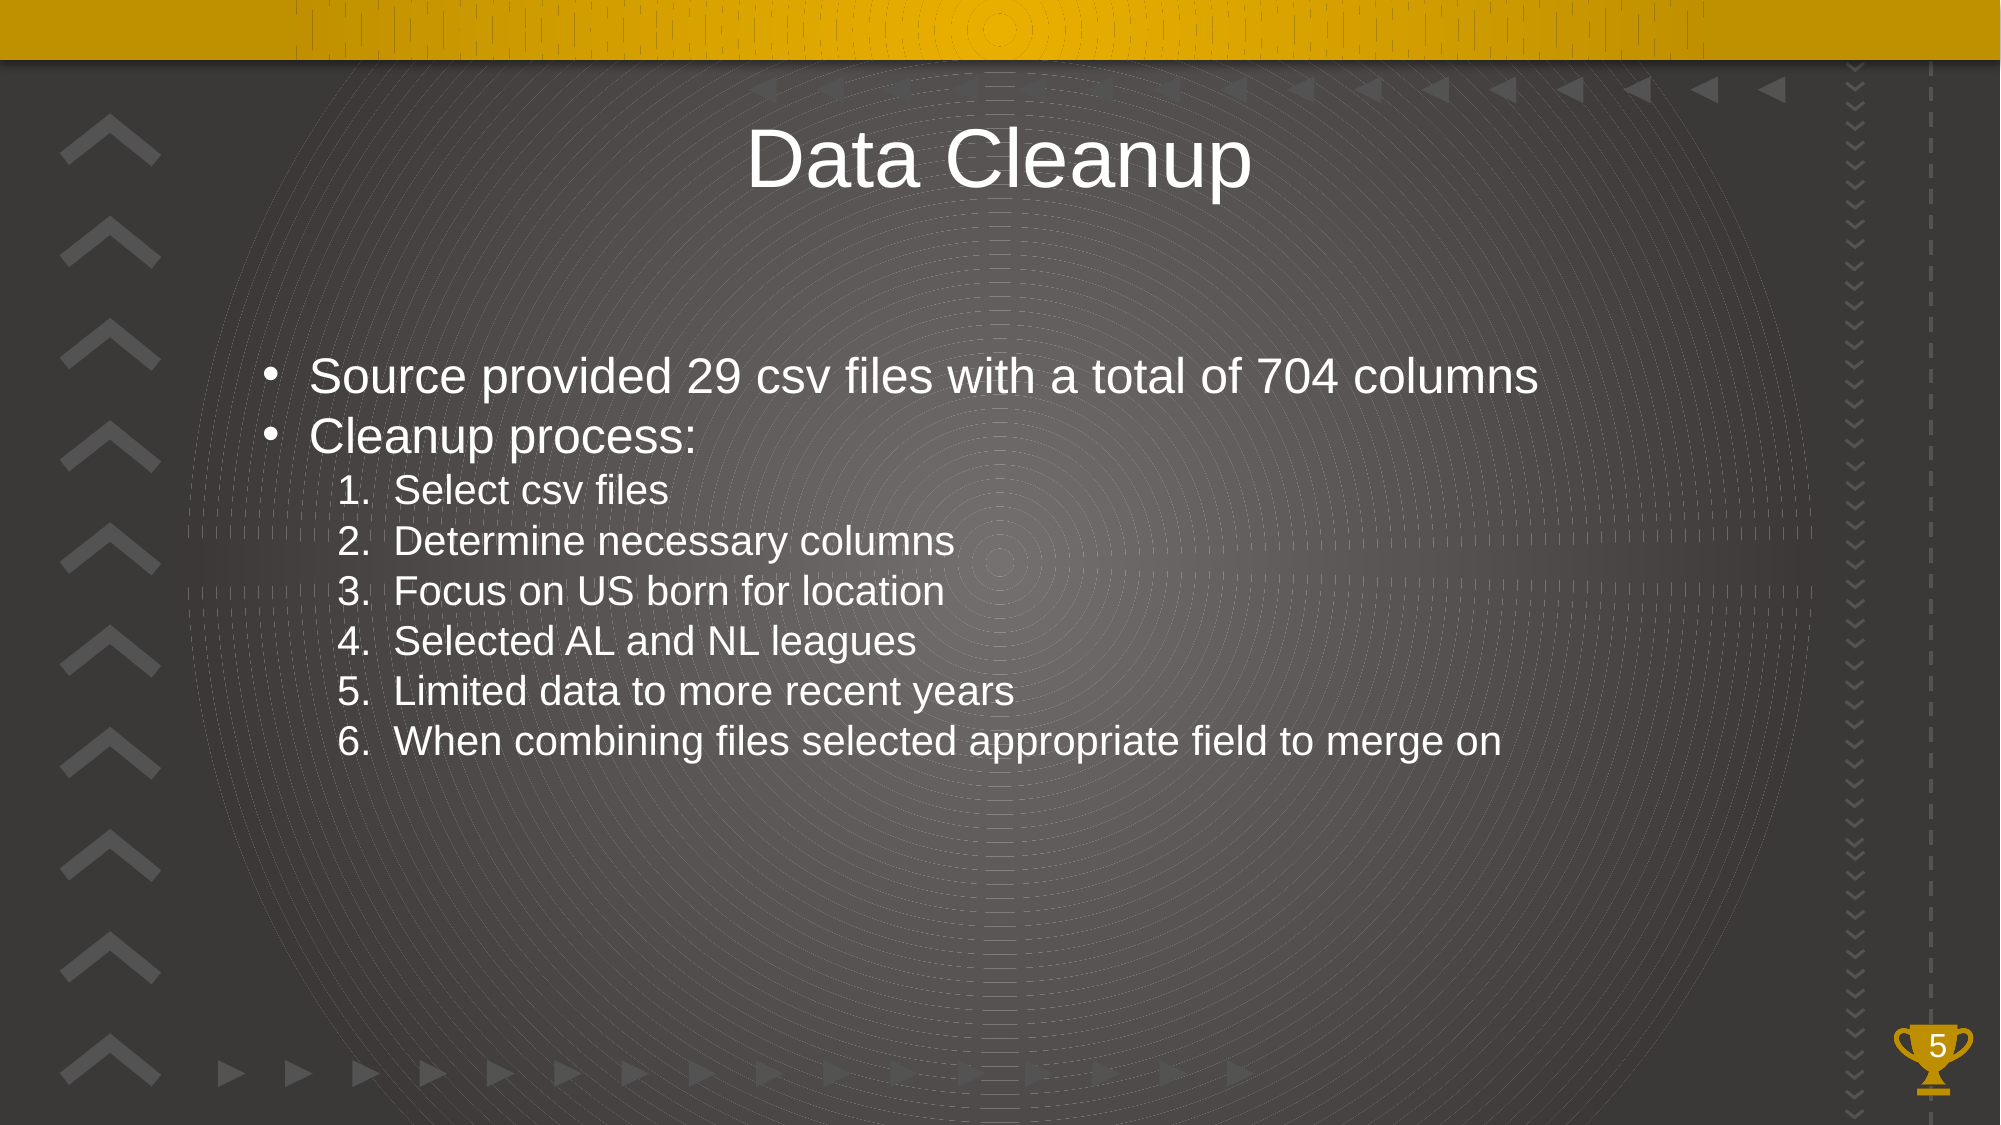

# Data Cleanup
Source provided 29 csv files with a total of 704 columns
Cleanup process:
Select csv files
Determine necessary columns
Focus on US born for location
Selected AL and NL leagues
Limited data to more recent years
When combining files selected appropriate field to merge on
5